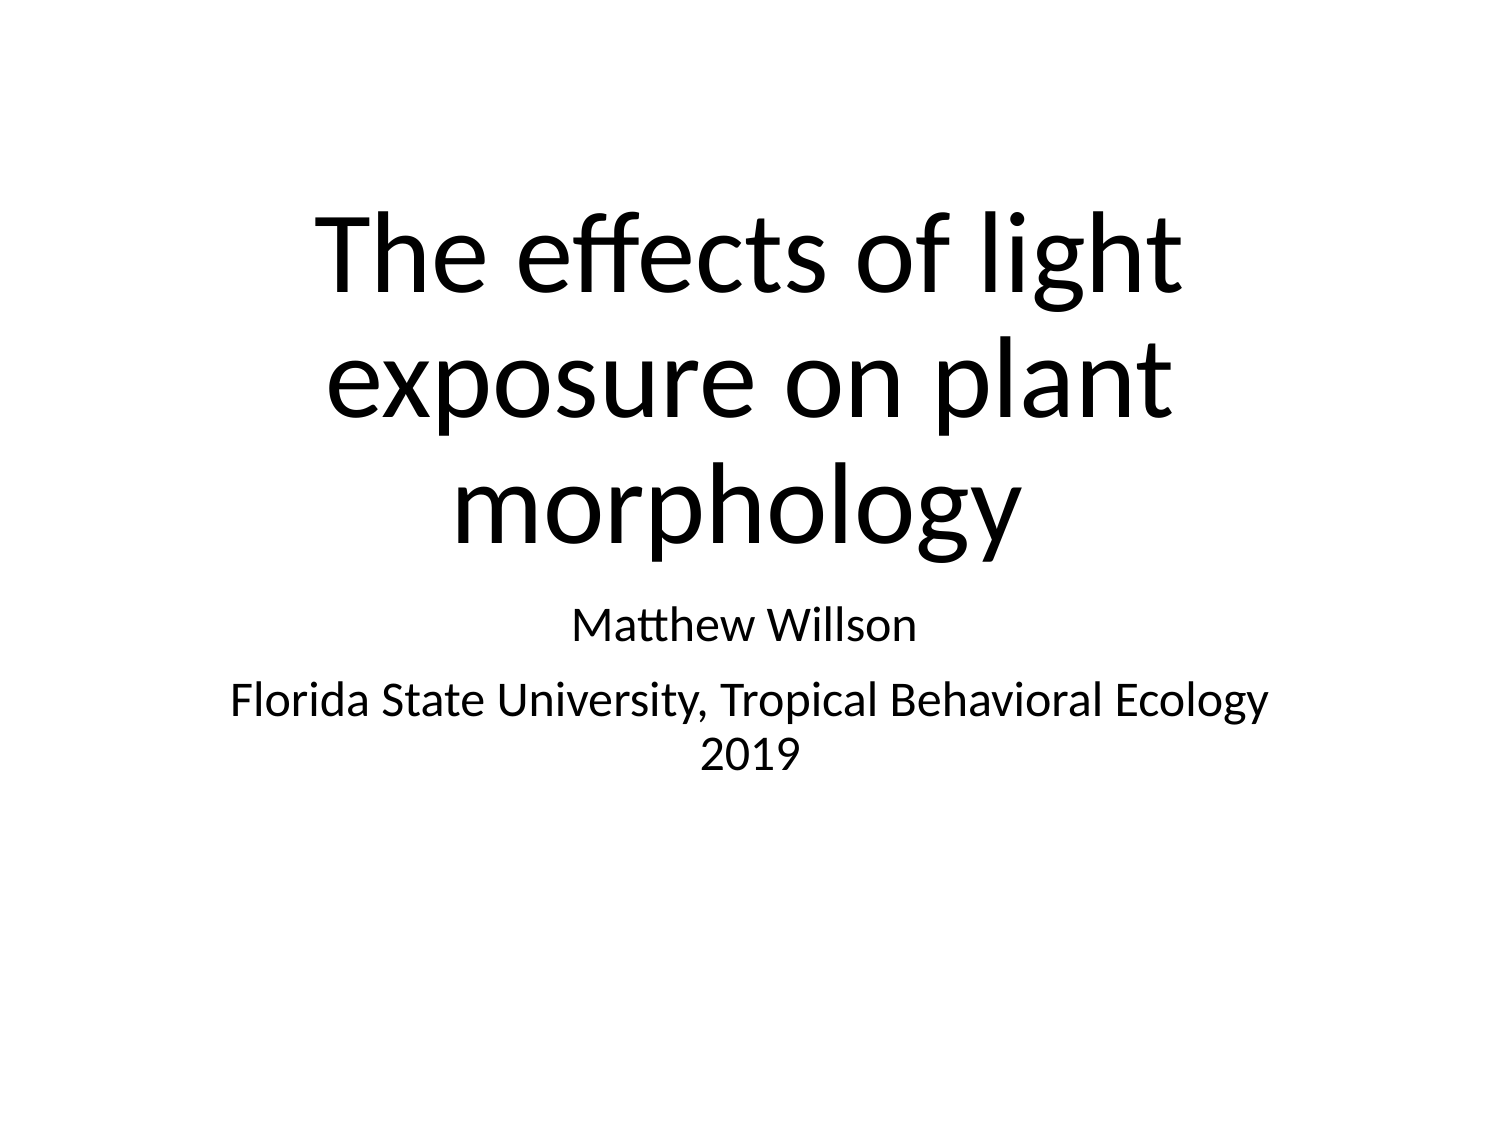

# The effects of light exposure on plant morphology
Matthew Willson
Florida State University, Tropical Behavioral Ecology 2019